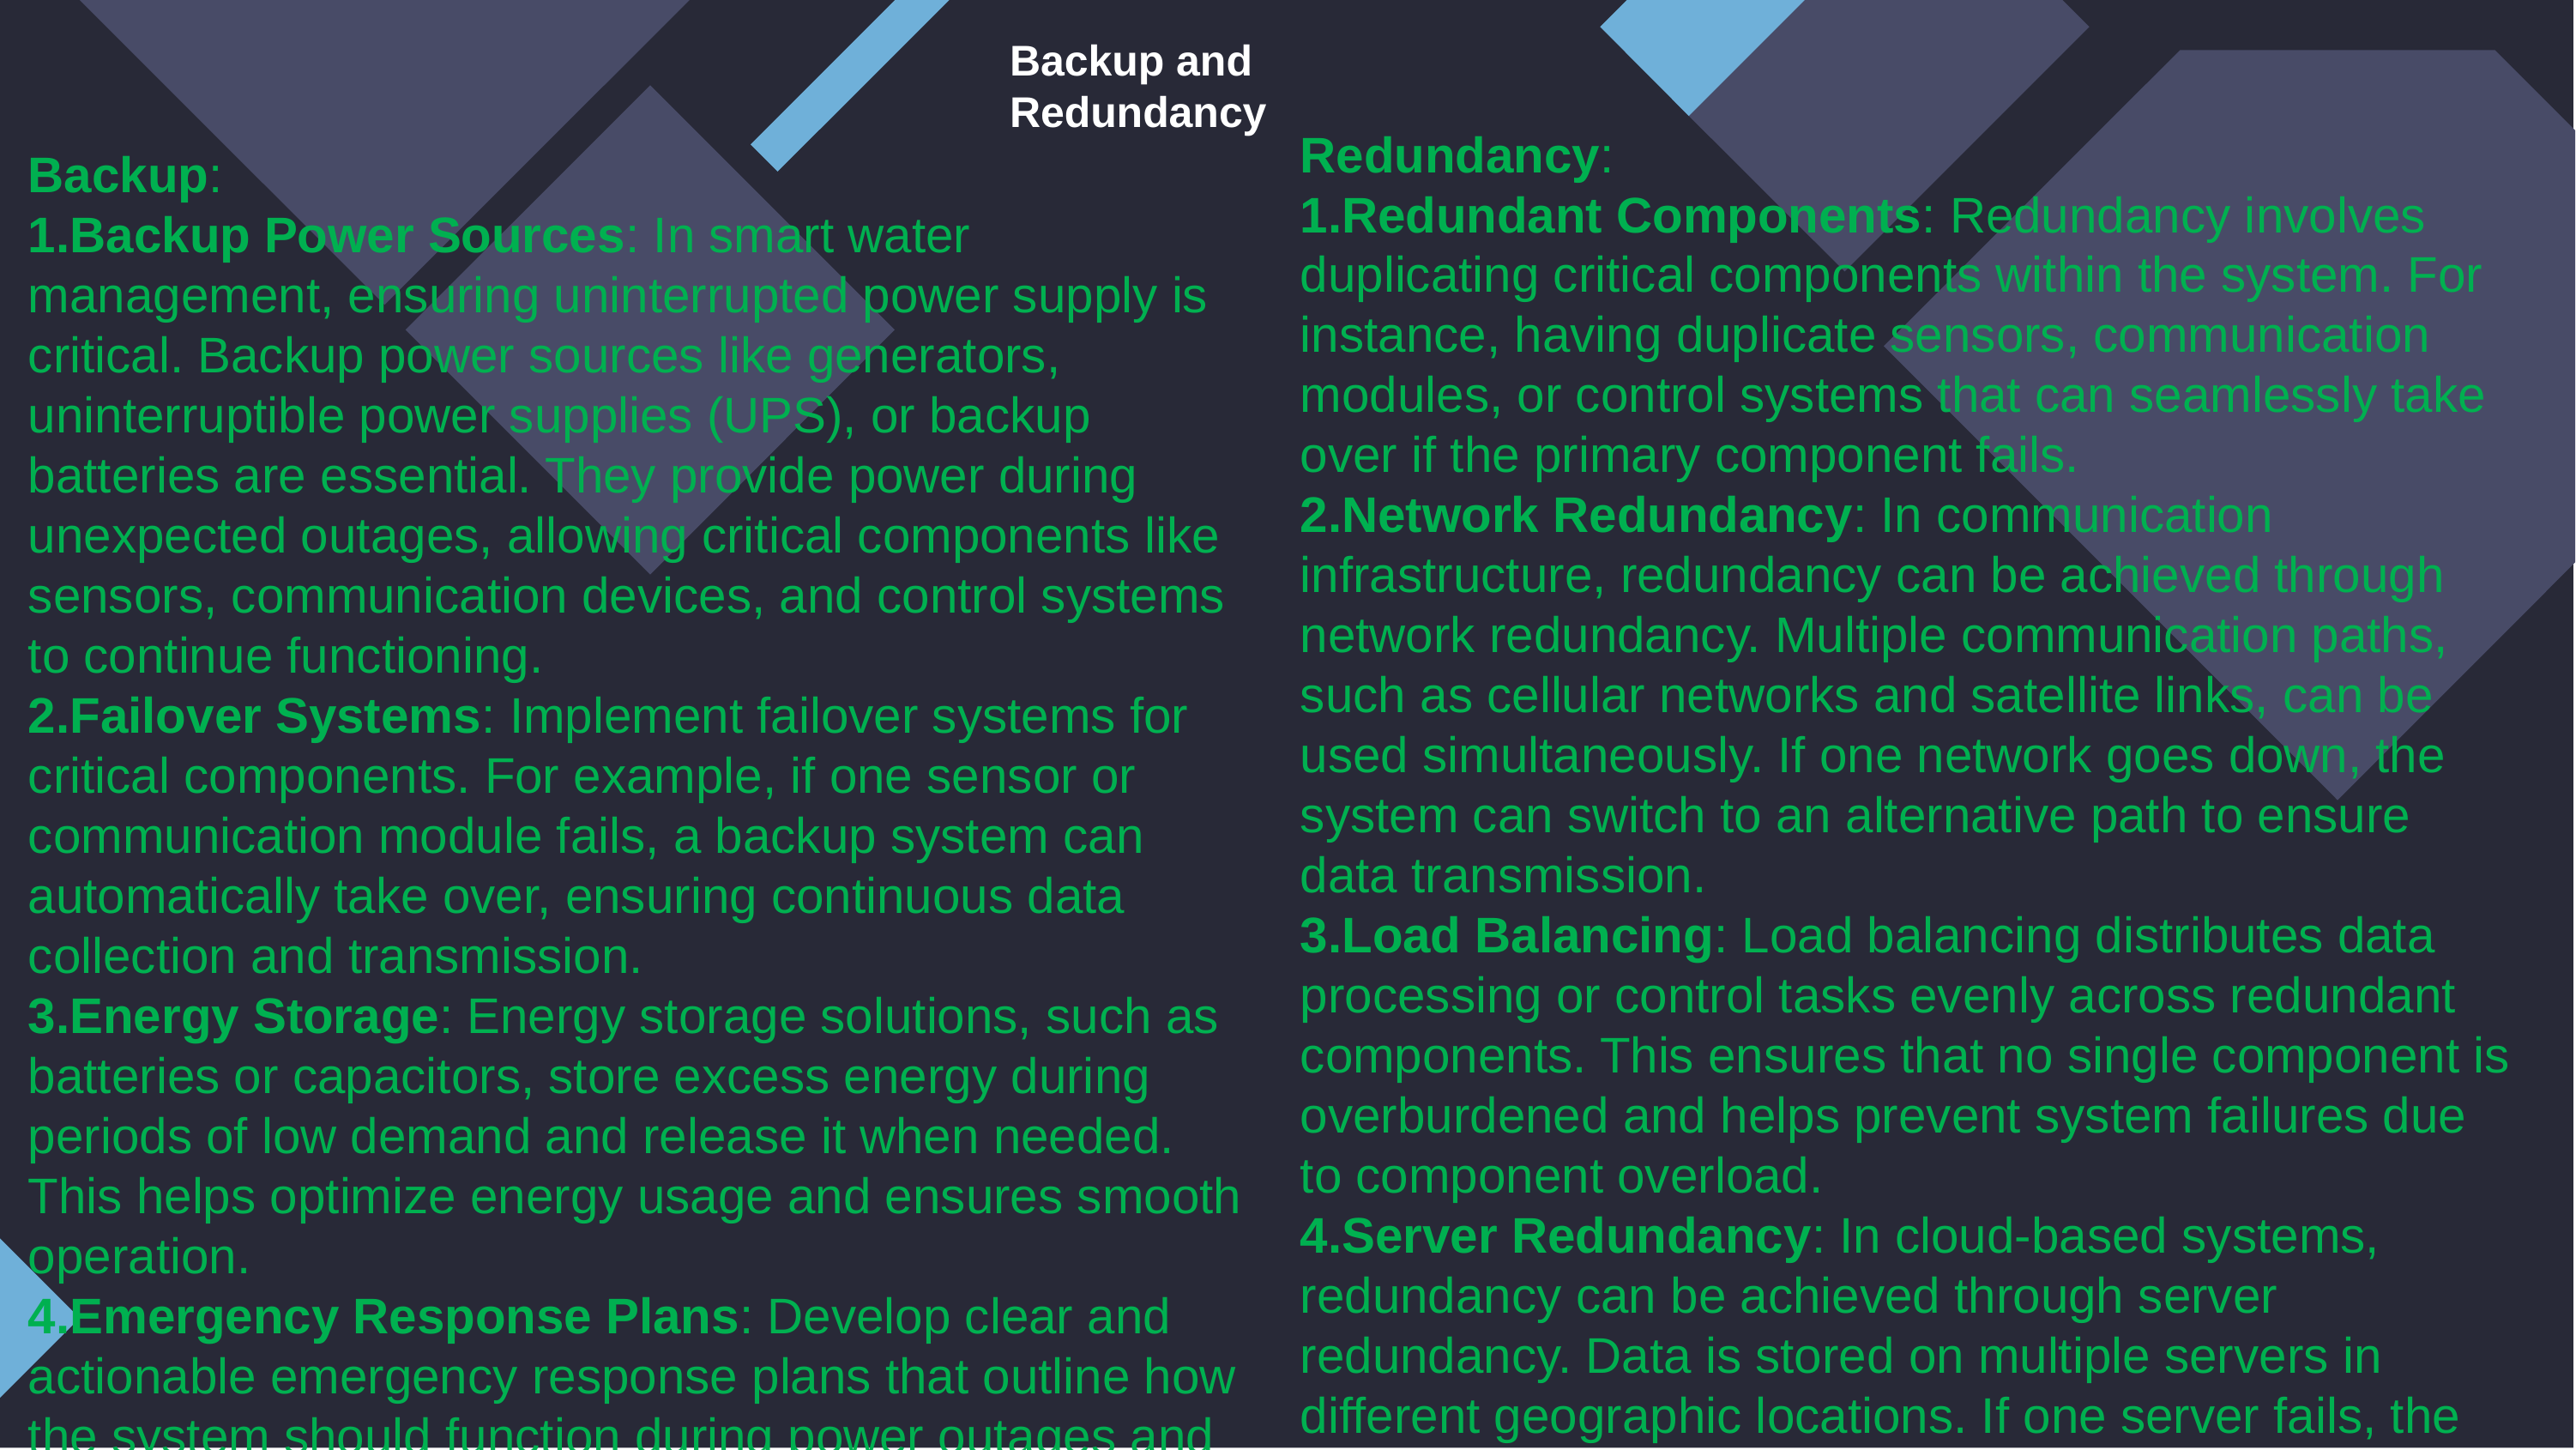

# Backup and Redundancy

Redundancy:
Redundant Components: Redundancy involves duplicating critical components within the system. For instance, having duplicate sensors, communication modules, or control systems that can seamlessly take over if the primary component fails.
Network Redundancy: In communication infrastructure, redundancy can be achieved through network redundancy. Multiple communication paths, such as cellular networks and satellite links, can be used simultaneously. If one network goes down, the system can switch to an alternative path to ensure data transmission.
Load Balancing: Load balancing distributes data processing or control tasks evenly across redundant components. This ensures that no single component is overburdened and helps prevent system failures due to component overload.
Server Redundancy: In cloud-based systems, redundancy can be achieved through server redundancy. Data is stored on multiple servers in different geographic locations. If one server fails, the system can switch to another, ensuring data availability.

Backup:
Backup Power Sources: In smart water management, ensuring uninterrupted power supply is critical. Backup power sources like generators, uninterruptible power supplies (UPS), or backup batteries are essential. They provide power during unexpected outages, allowing critical components like sensors, communication devices, and control systems to continue functioning.
Failover Systems: Implement failover systems for critical components. For example, if one sensor or communication module fails, a backup system can automatically take over, ensuring continuous data collection and transmission.
Energy Storage: Energy storage solutions, such as batteries or capacitors, store excess energy during periods of low demand and release it when needed. This helps optimize energy usage and ensures smooth operation.
Emergency Response Plans: Develop clear and actionable emergency response plans that outline how the system should function during power outages and how personnel should respond to critical failures.